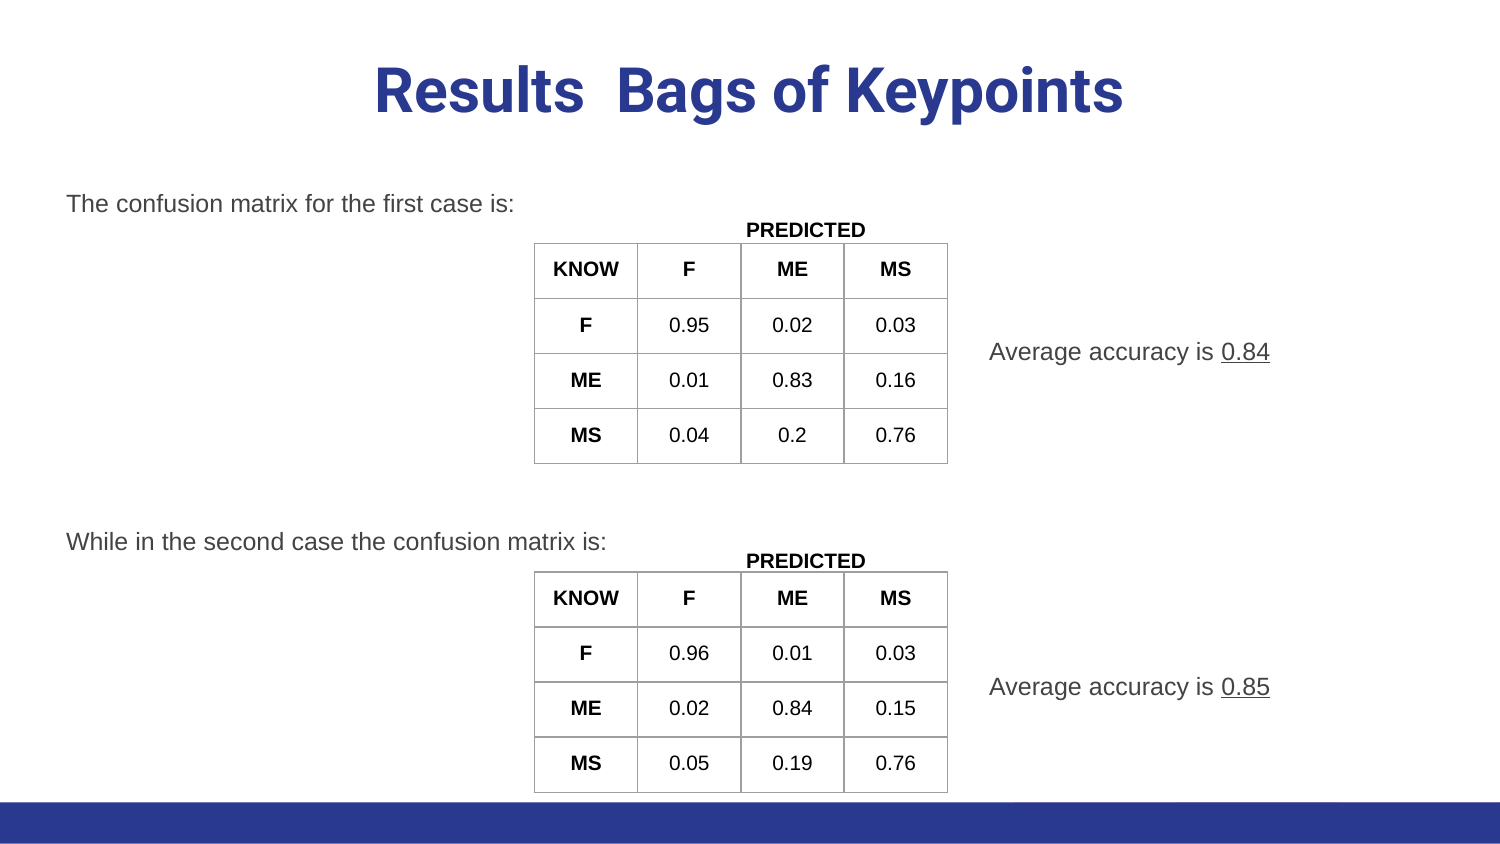

# Results  Bags of Keypoints
The confusion matrix for the first case is:

While in the second case the confusion matrix is:
PREDICTED
| KNOW | F | ME | MS |
| --- | --- | --- | --- |
| F | 0.95 | 0.02 | 0.03 |
| ME | 0.01 | 0.83 | 0.16 |
| MS | 0.04 | 0.2 | 0.76 |
Average accuracy is 0.84
PREDICTED
| KNOW | F | ME | MS |
| --- | --- | --- | --- |
| F | 0.96 | 0.01 | 0.03 |
| ME | 0.02 | 0.84 | 0.15 |
| MS | 0.05 | 0.19 | 0.76 |

Average accuracy is 0.85